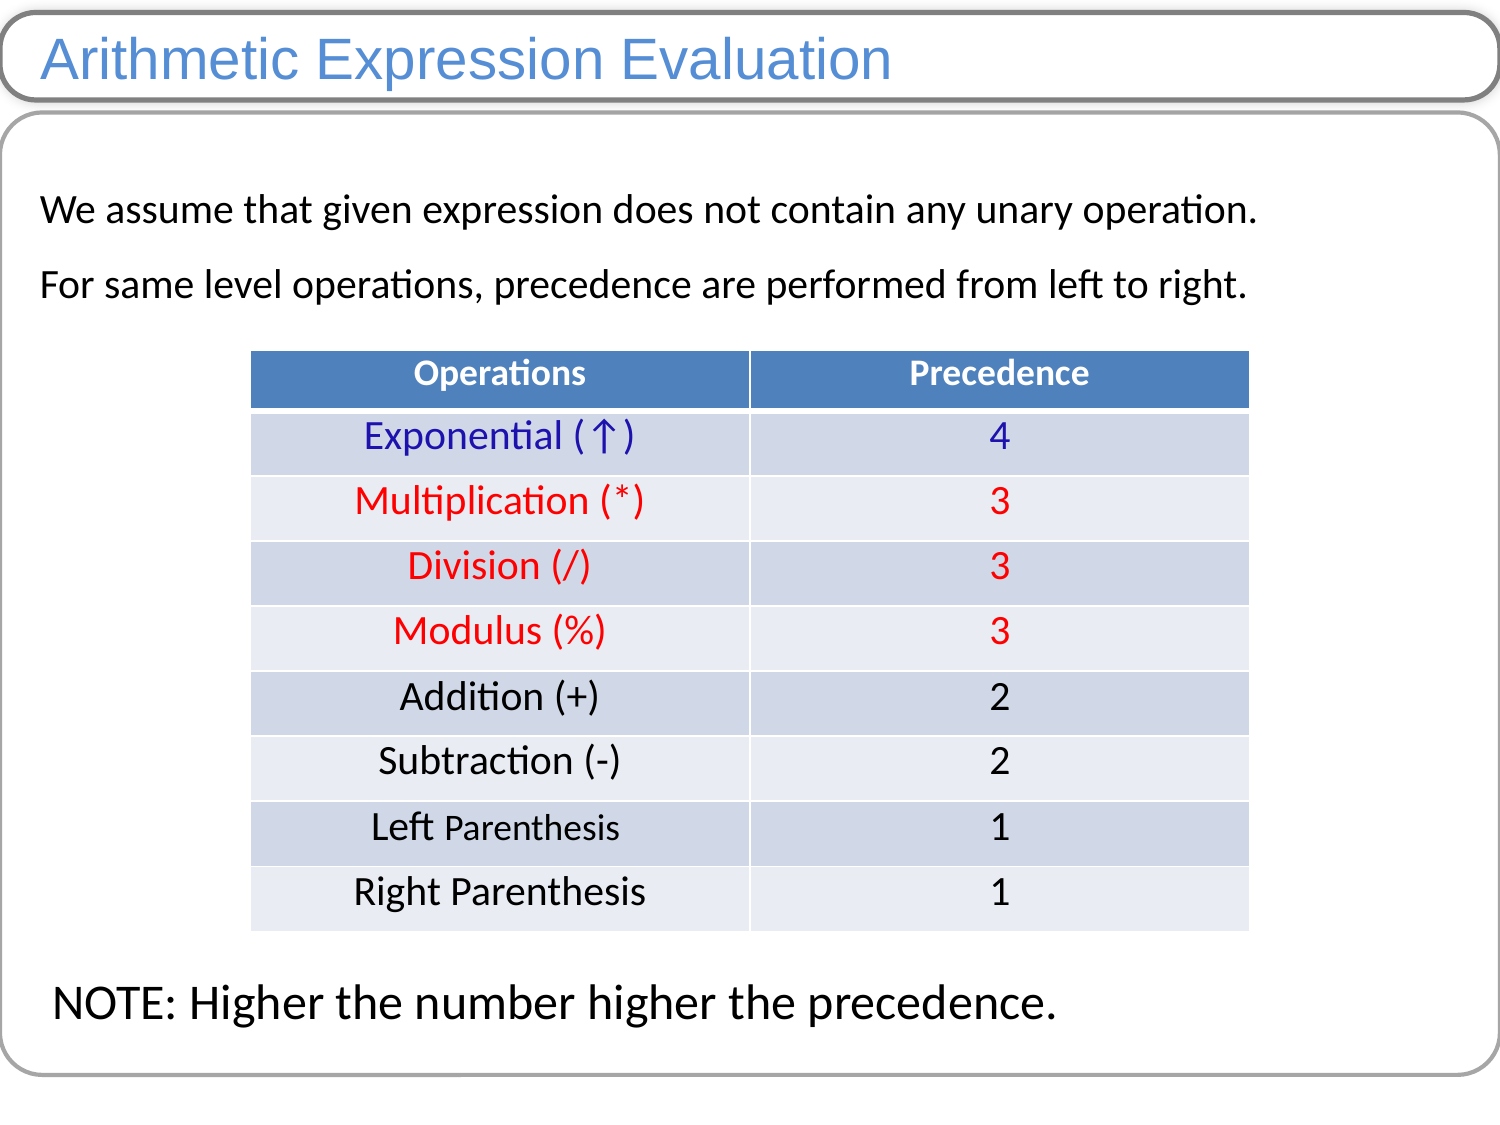

Arithmetic Expression Evaluation

We assume that given expression does not contain any unary operation.
For same level operations, precedence are performed from left to right.

| Operations | Precedence |
| --- | --- |
| Exponential (↑) | 4 |
| Multiplication (\*) | 3 |
| Division (/) | 3 |
| Modulus (%) | 3 |
| Addition (+) | 2 |
| Subtraction (-) | 2 |
| Left Parenthesis | 1 |
| Right Parenthesis | 1 |
NOTE: Higher the number higher the precedence.